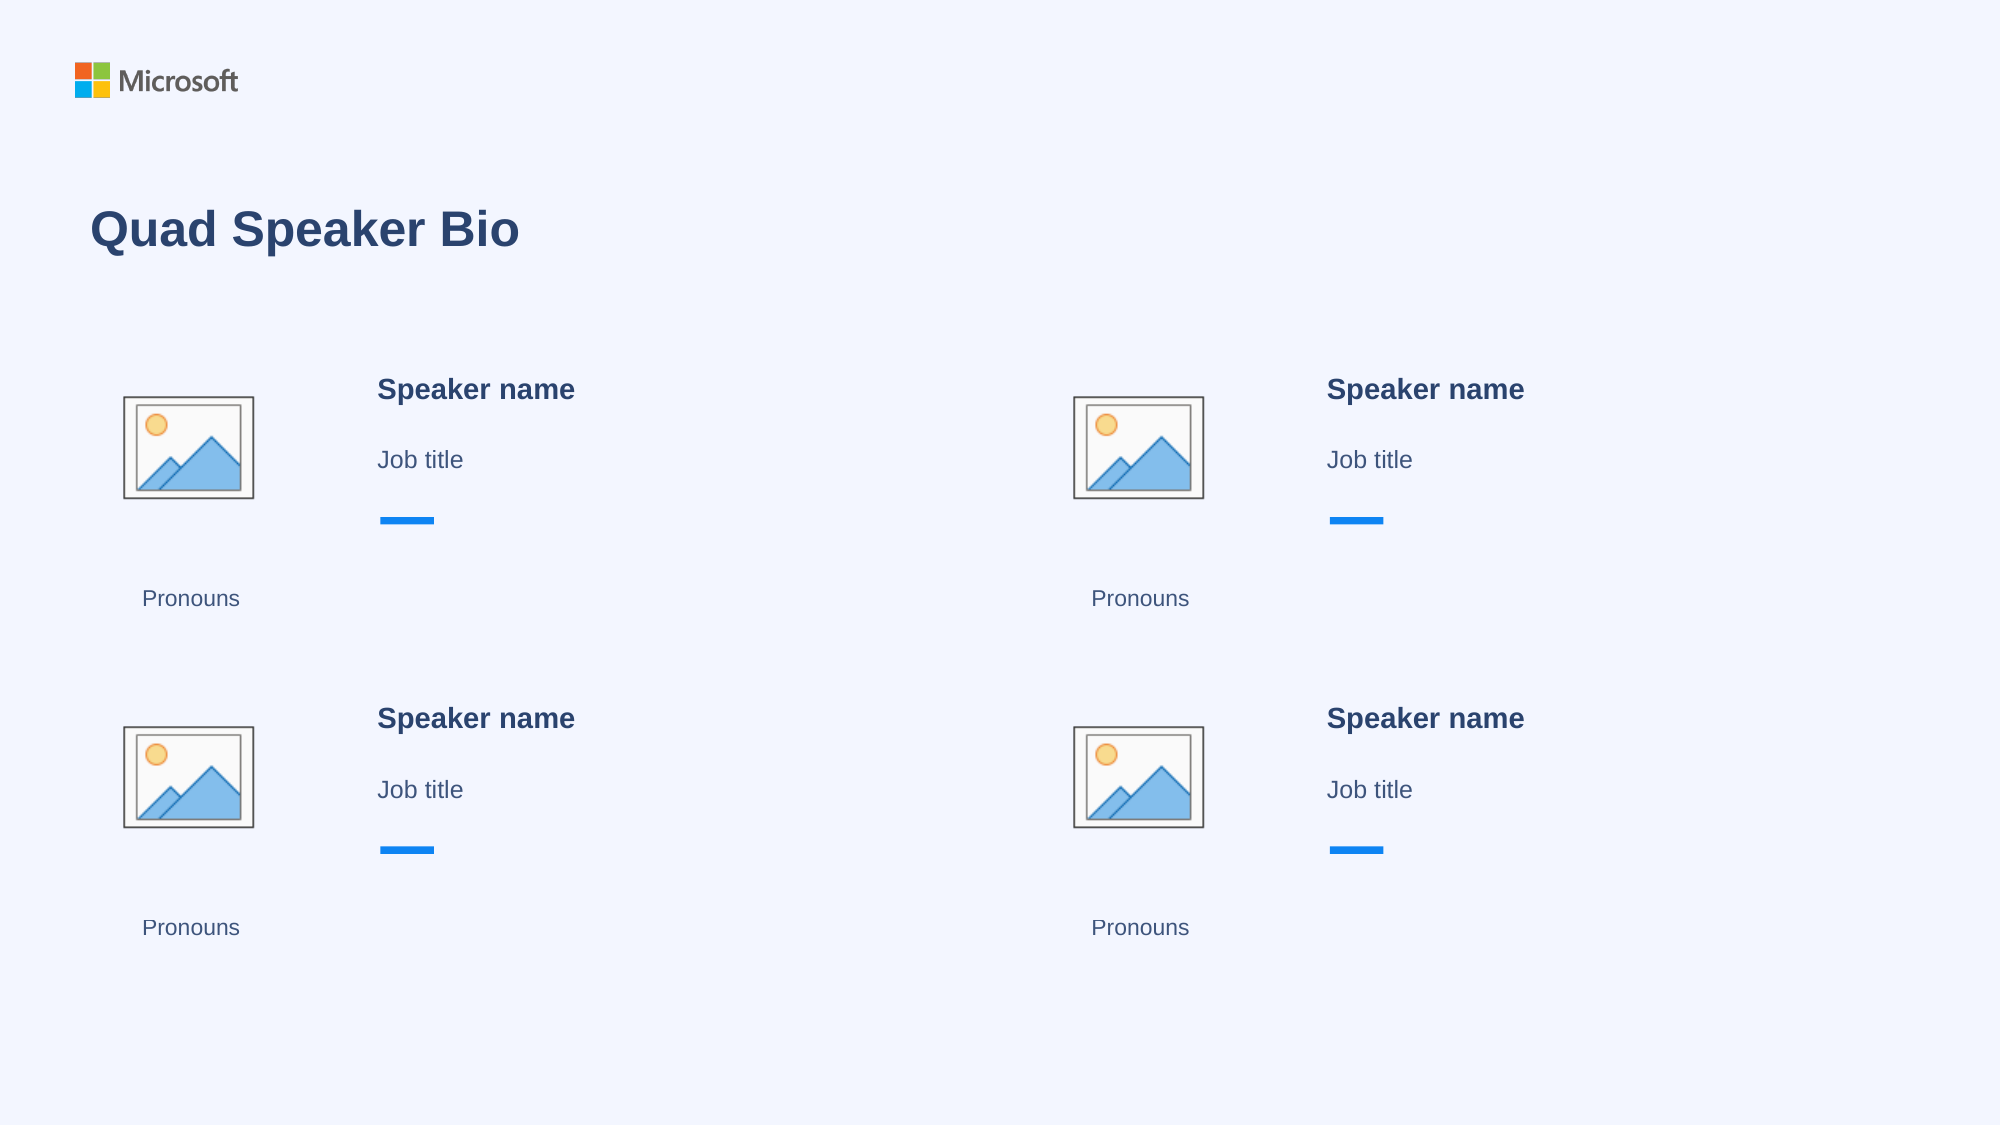

# Quad Speaker Bio

Speaker name
Speaker name

Job title
Job title
Pronouns

Pronouns

Speaker name

Speaker name

Job title

Job title

Pronouns

Pronouns